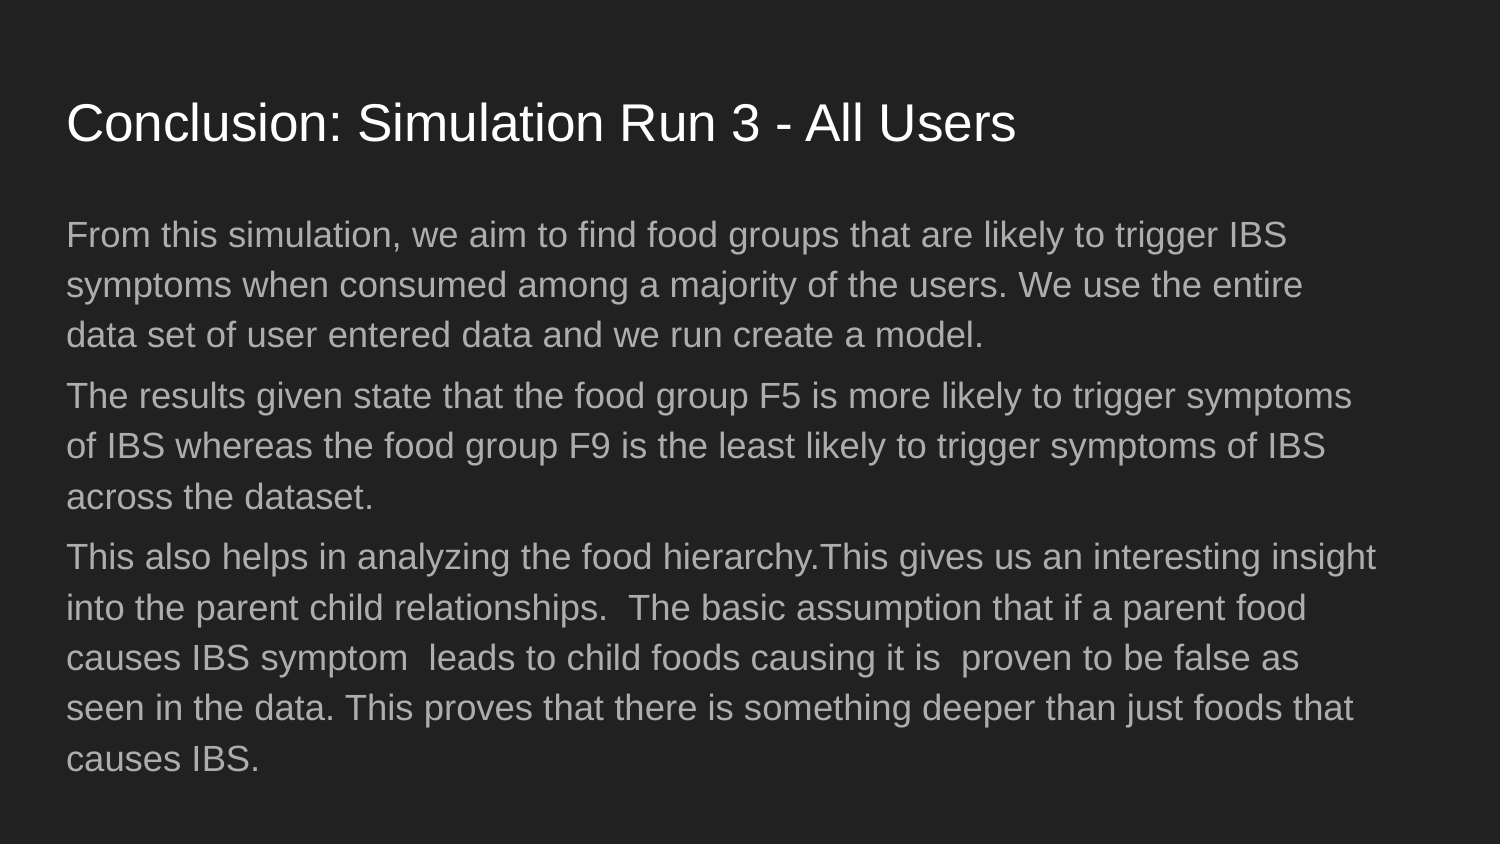

# Conclusion: Simulation Run 3 - All Users
From this simulation, we aim to find food groups that are likely to trigger IBS symptoms when consumed among a majority of the users. We use the entire data set of user entered data and we run create a model.
The results given state that the food group F5 is more likely to trigger symptoms of IBS whereas the food group F9 is the least likely to trigger symptoms of IBS across the dataset.
This also helps in analyzing the food hierarchy.This gives us an interesting insight into the parent child relationships.  The basic assumption that if a parent food causes IBS symptom  leads to child foods causing it is  proven to be false as seen in the data. This proves that there is something deeper than just foods that causes IBS.